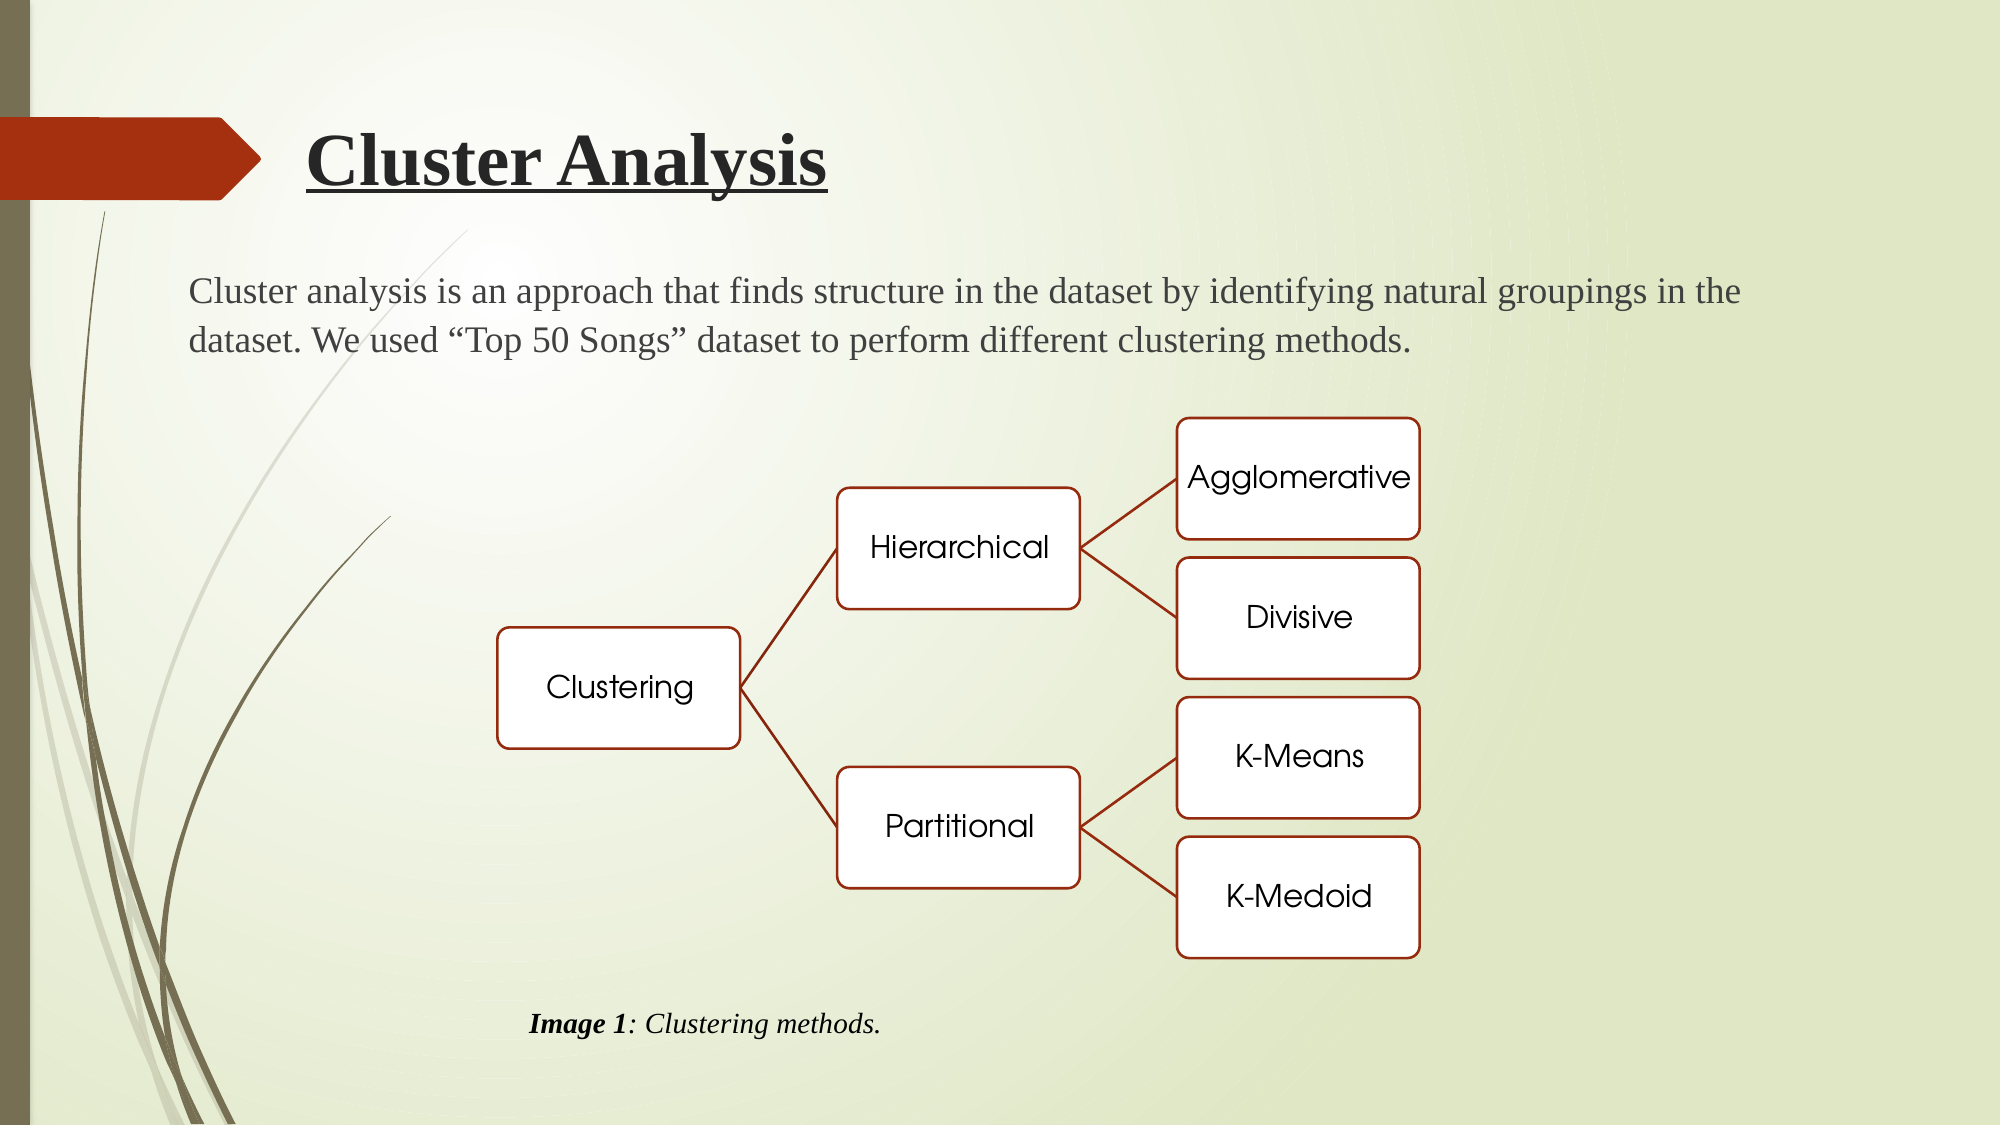

# Cluster Analysis
Cluster analysis is an approach that finds structure in the dataset by identifying natural groupings in the dataset. We used “Top 50 Songs” dataset to perform different clustering methods.

Clustering

Hierarchical

Agglomerative

Divisive

Partitional

K-Means

K-Medoid
Image 1: Clustering methods.